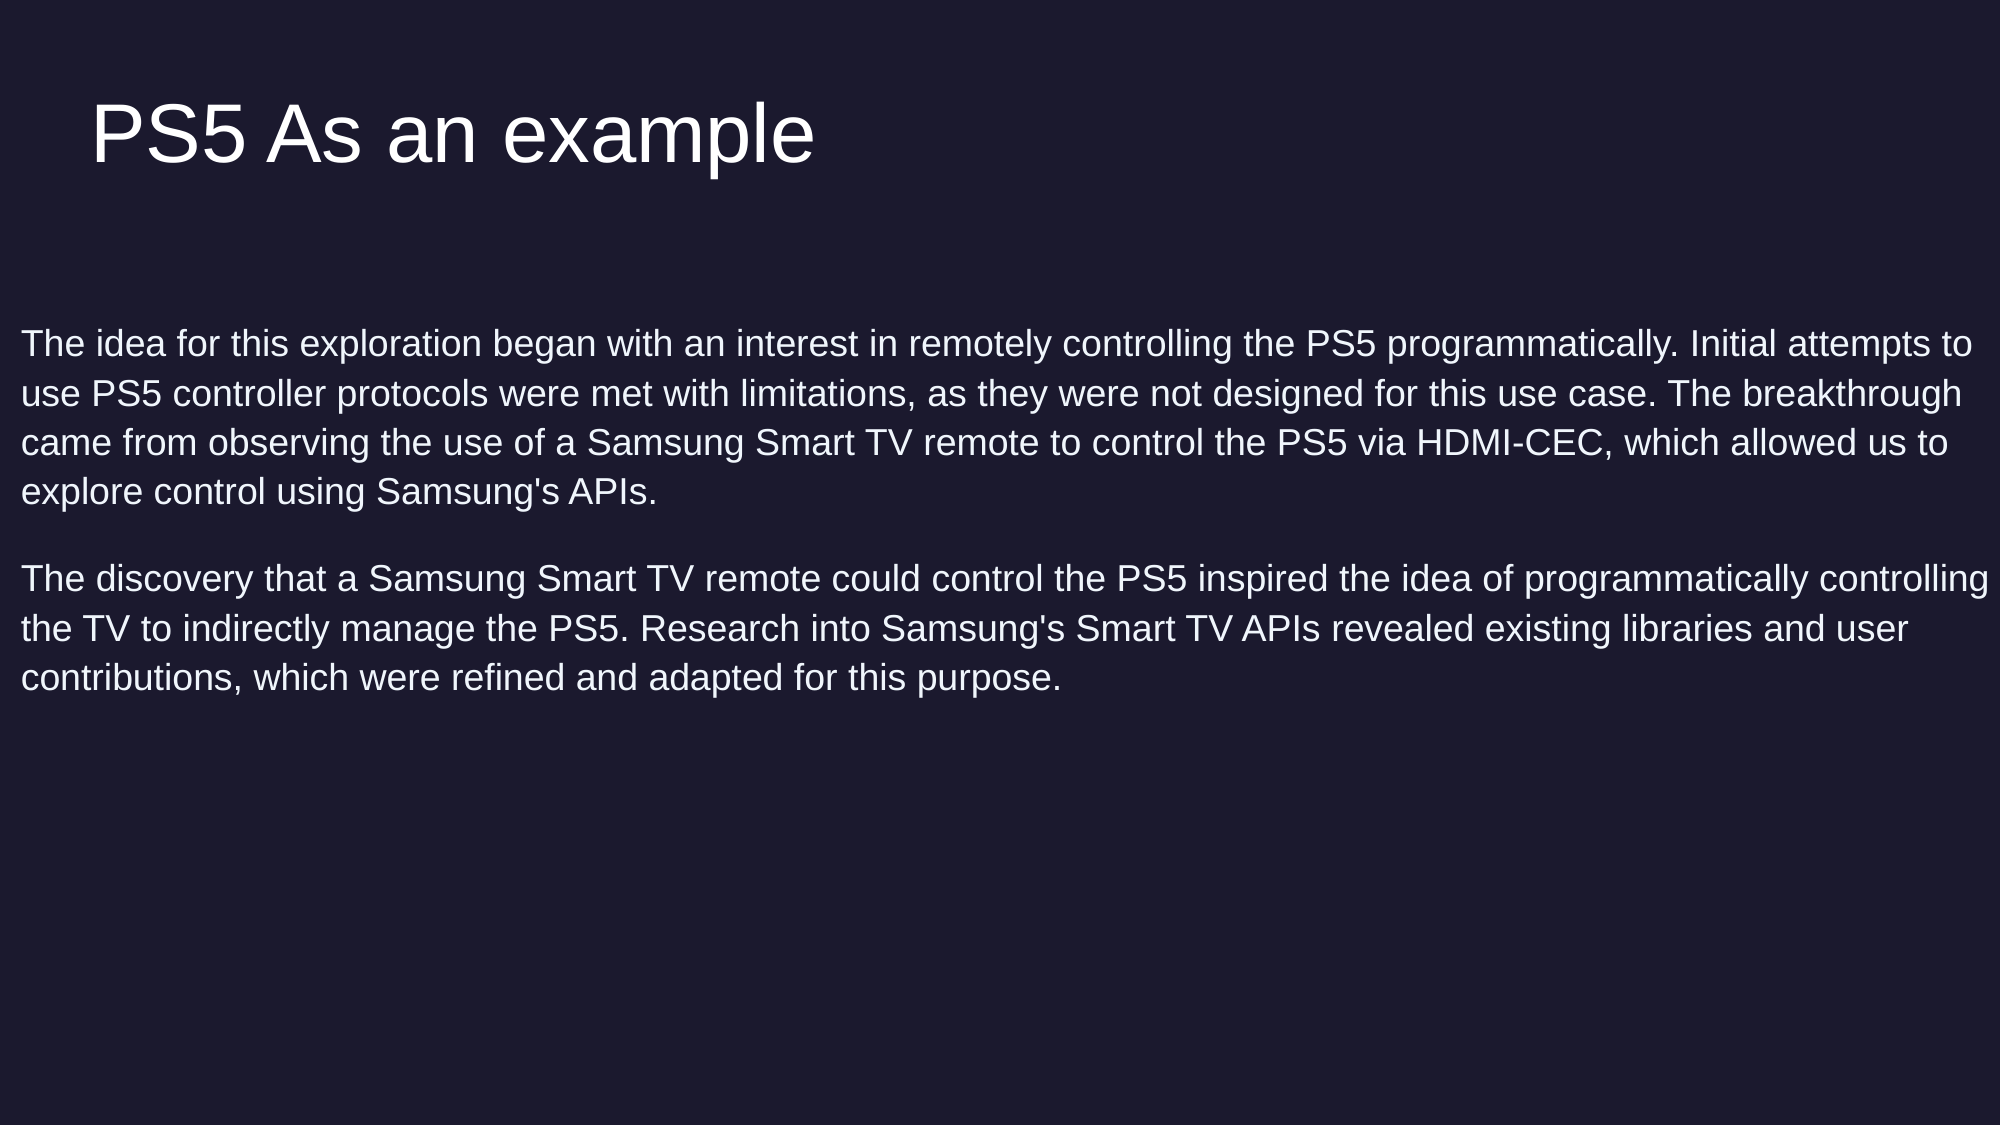

# PS5 As an example
The idea for this exploration began with an interest in remotely controlling the PS5 programmatically. Initial attempts to use PS5 controller protocols were met with limitations, as they were not designed for this use case. The breakthrough came from observing the use of a Samsung Smart TV remote to control the PS5 via HDMI-CEC, which allowed us to explore control using Samsung's APIs.
The discovery that a Samsung Smart TV remote could control the PS5 inspired the idea of programmatically controlling the TV to indirectly manage the PS5. Research into Samsung's Smart TV APIs revealed existing libraries and user contributions, which were refined and adapted for this purpose.